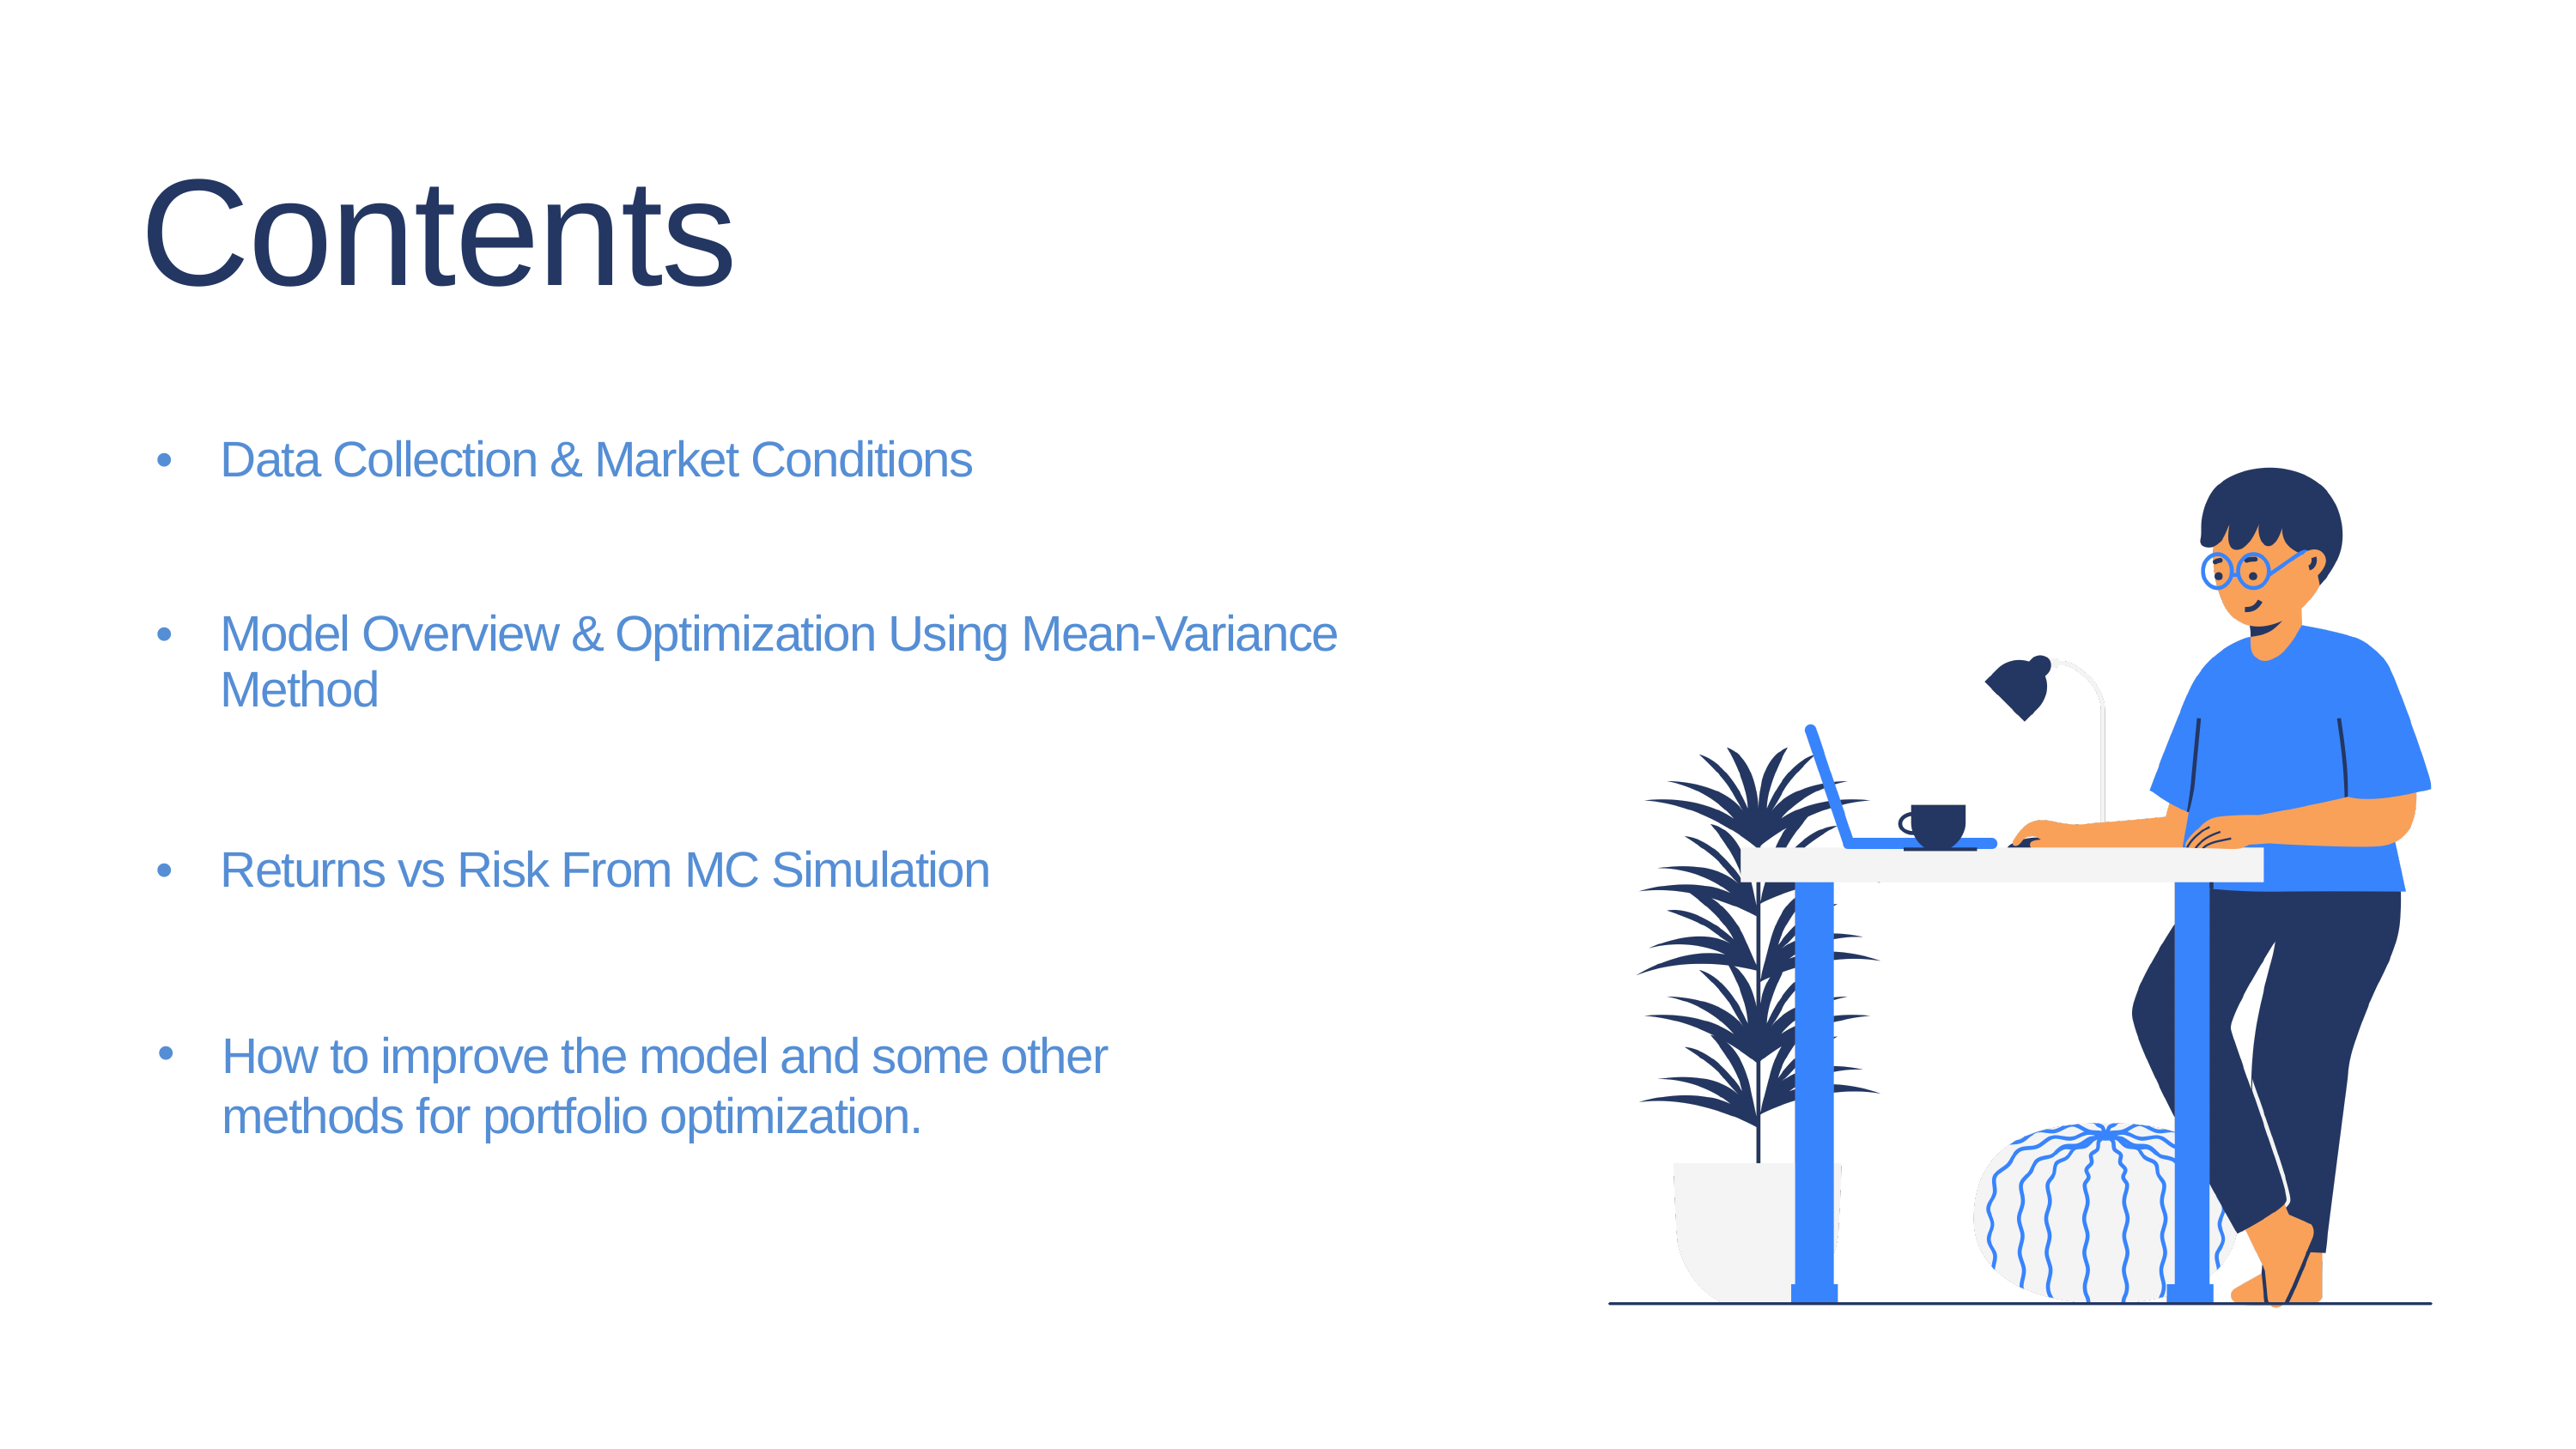

Contents
|  | Data Collection & Market Conditions |
| --- | --- |
|  |  |
|  |  |
|  | Model Overview & Optimization Using Mean-Variance Method |
|  |  |
|  |  |
|  | Returns vs Risk From MC Simulation |
|  |  |

How to improve the model and some other methods for portfolio optimization.